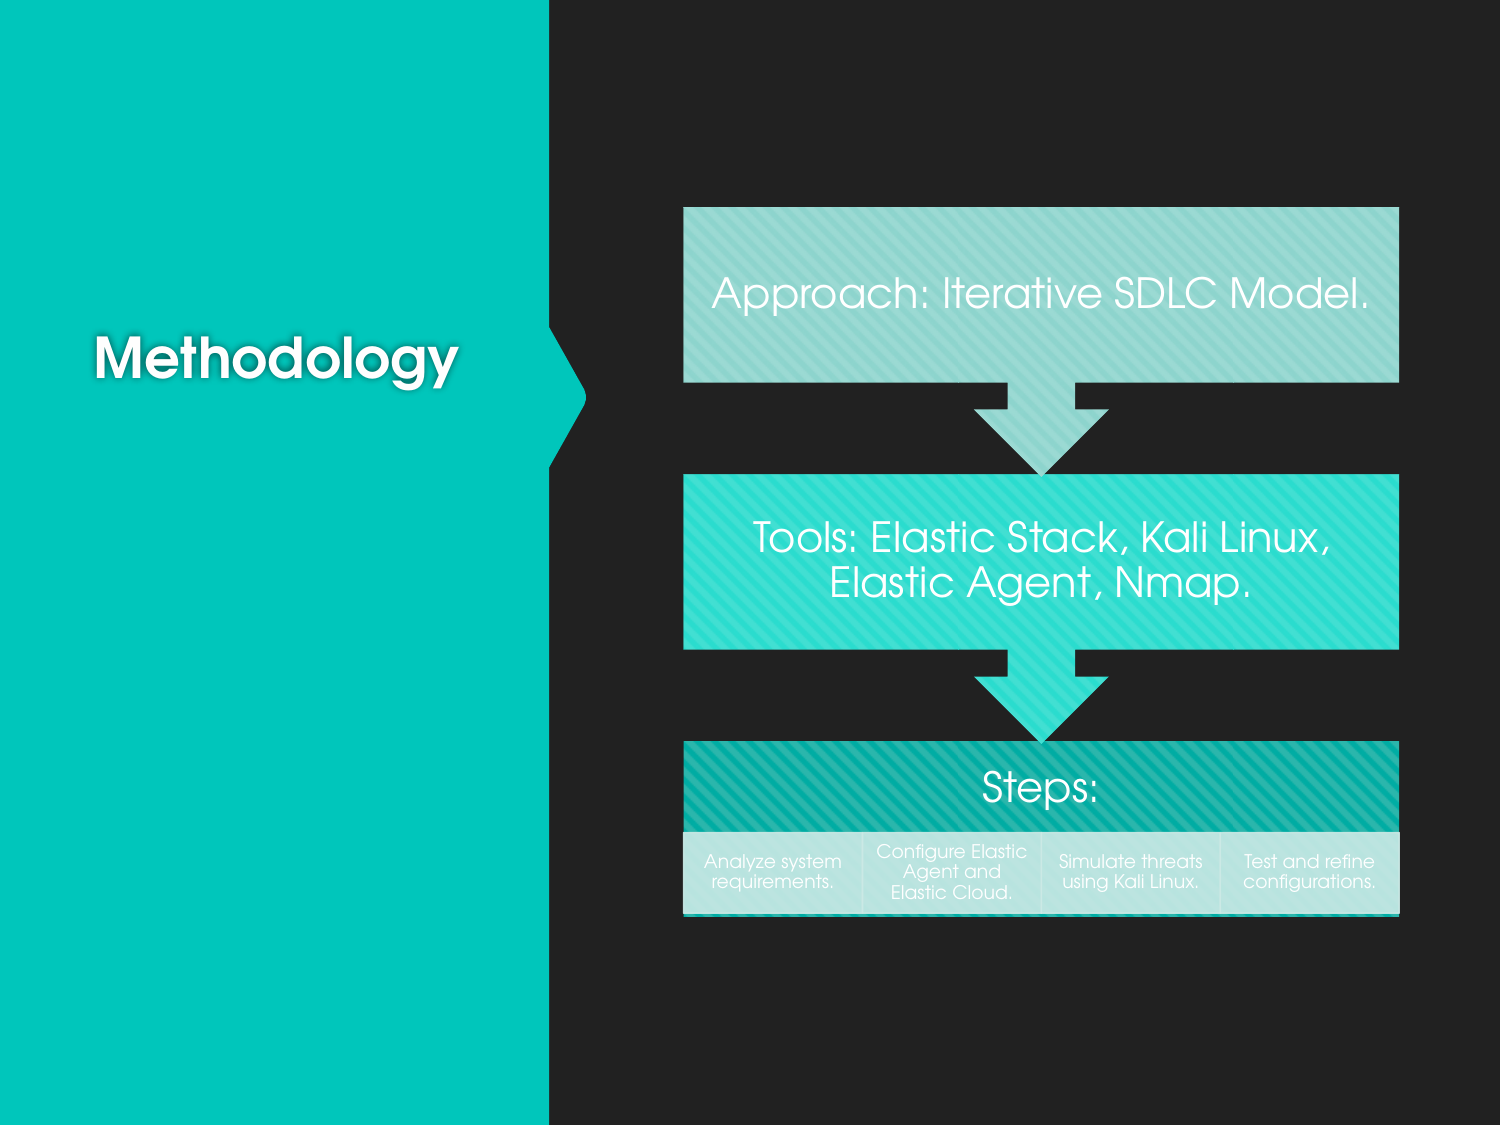

Steps:
Analyze system requirements.
Configure Elastic Agent and Elastic Cloud.
Simulate threats using Kali Linux.
Test and refine configurations.
Tools: Elastic Stack, Kali Linux, Elastic Agent, Nmap.
Approach: Iterative SDLC Model.

# Methodology